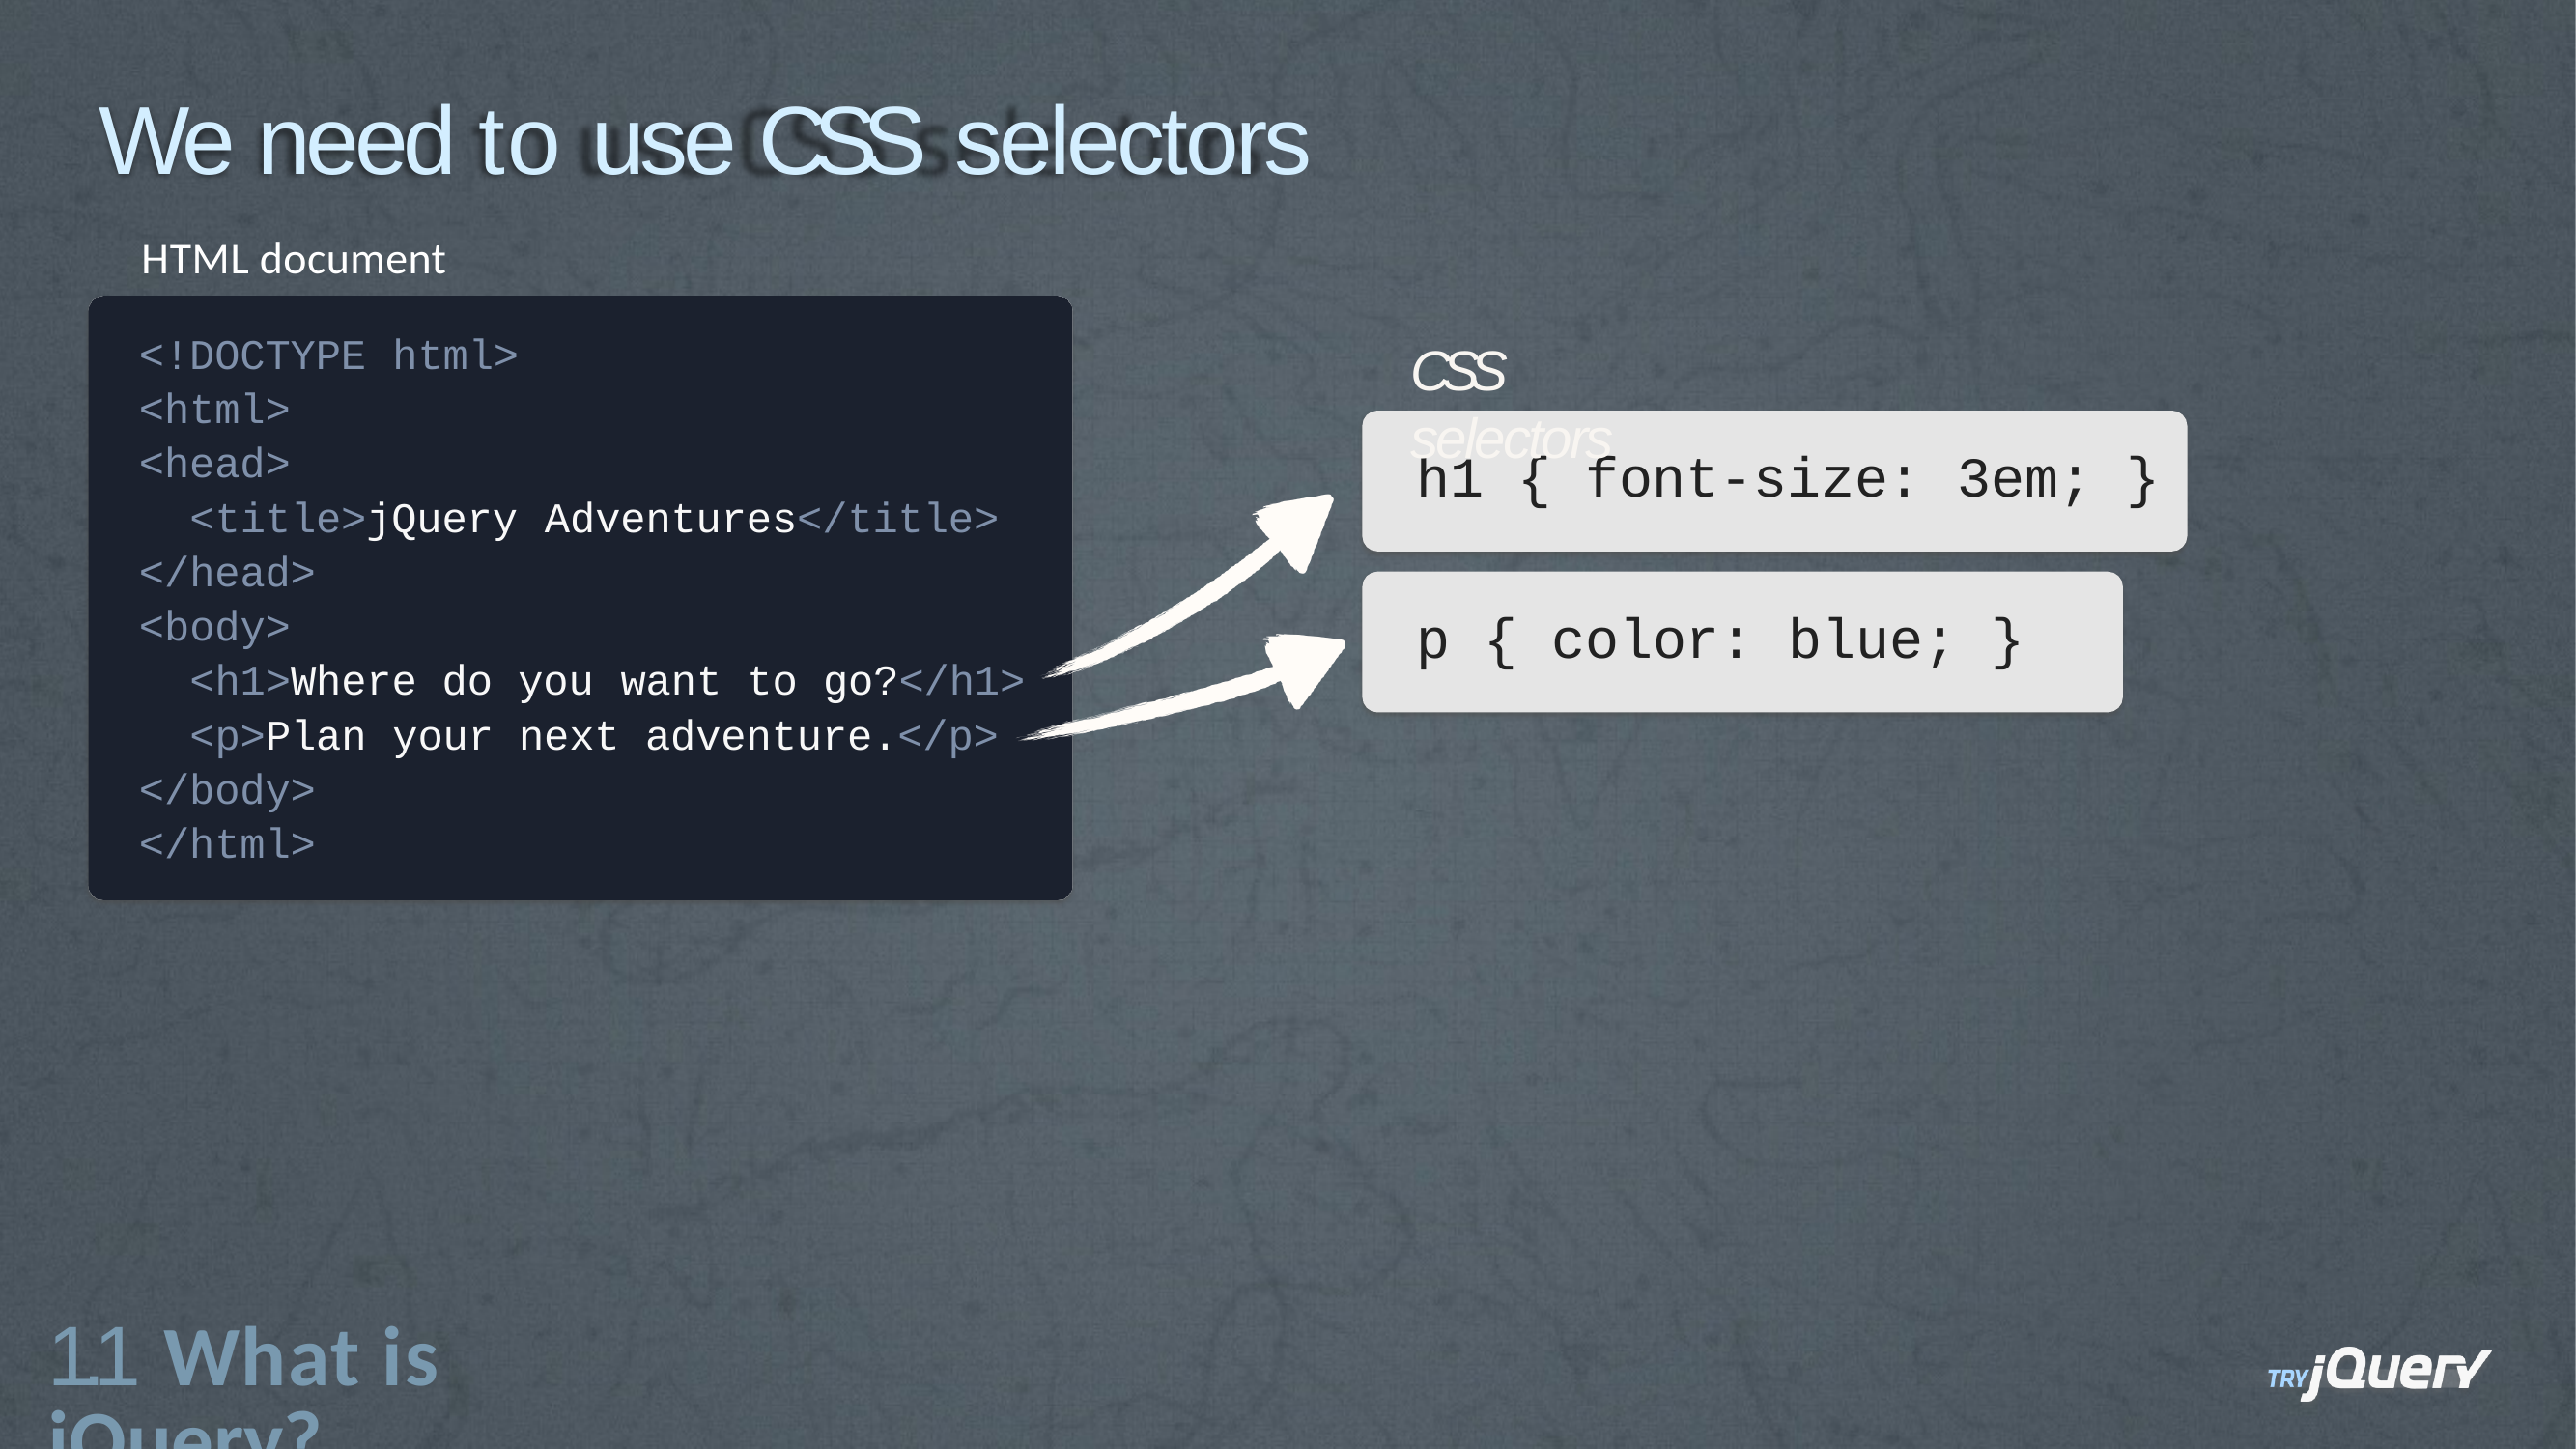

# We need to use CSS selectors

HTML document

<!DOCTYPE
<html>
<head>
html>
CSS selectors

h1 { font-size:
3em; }
<title>jQuery
</head>
<body>
Adventures</title>

p { color:
blue; }
<h1>Where do you
want to go?</h1>
<p>Plan
</body>
</html>
your next adventure.</p>
1.1  What is jQuery?